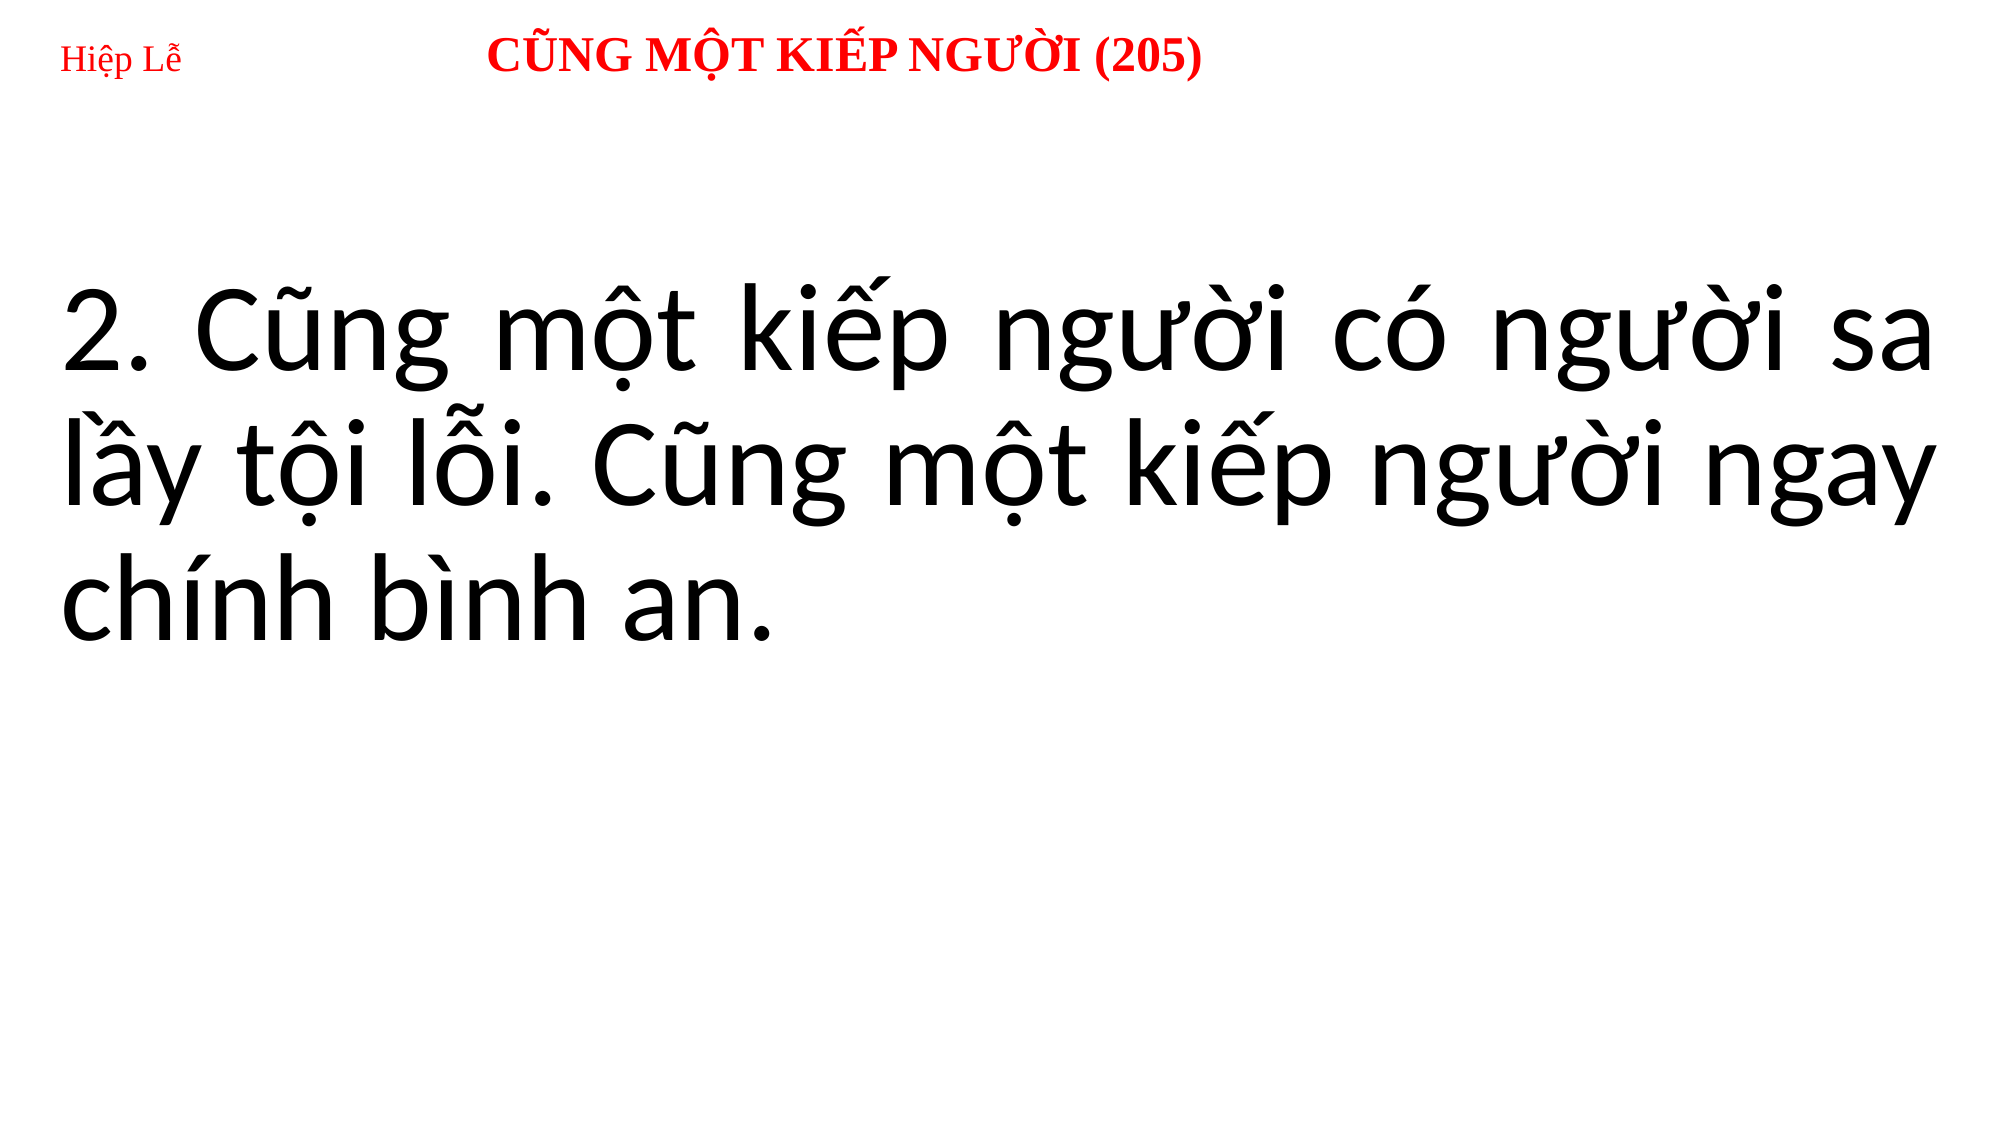

# Hiệp Lễ                                CŨNG MỘT KIẾP NGƯỜI (205)
2. Cũng một kiếp người có người sa lầy tội lỗi. Cũng một kiếp người ngay chính bình an.